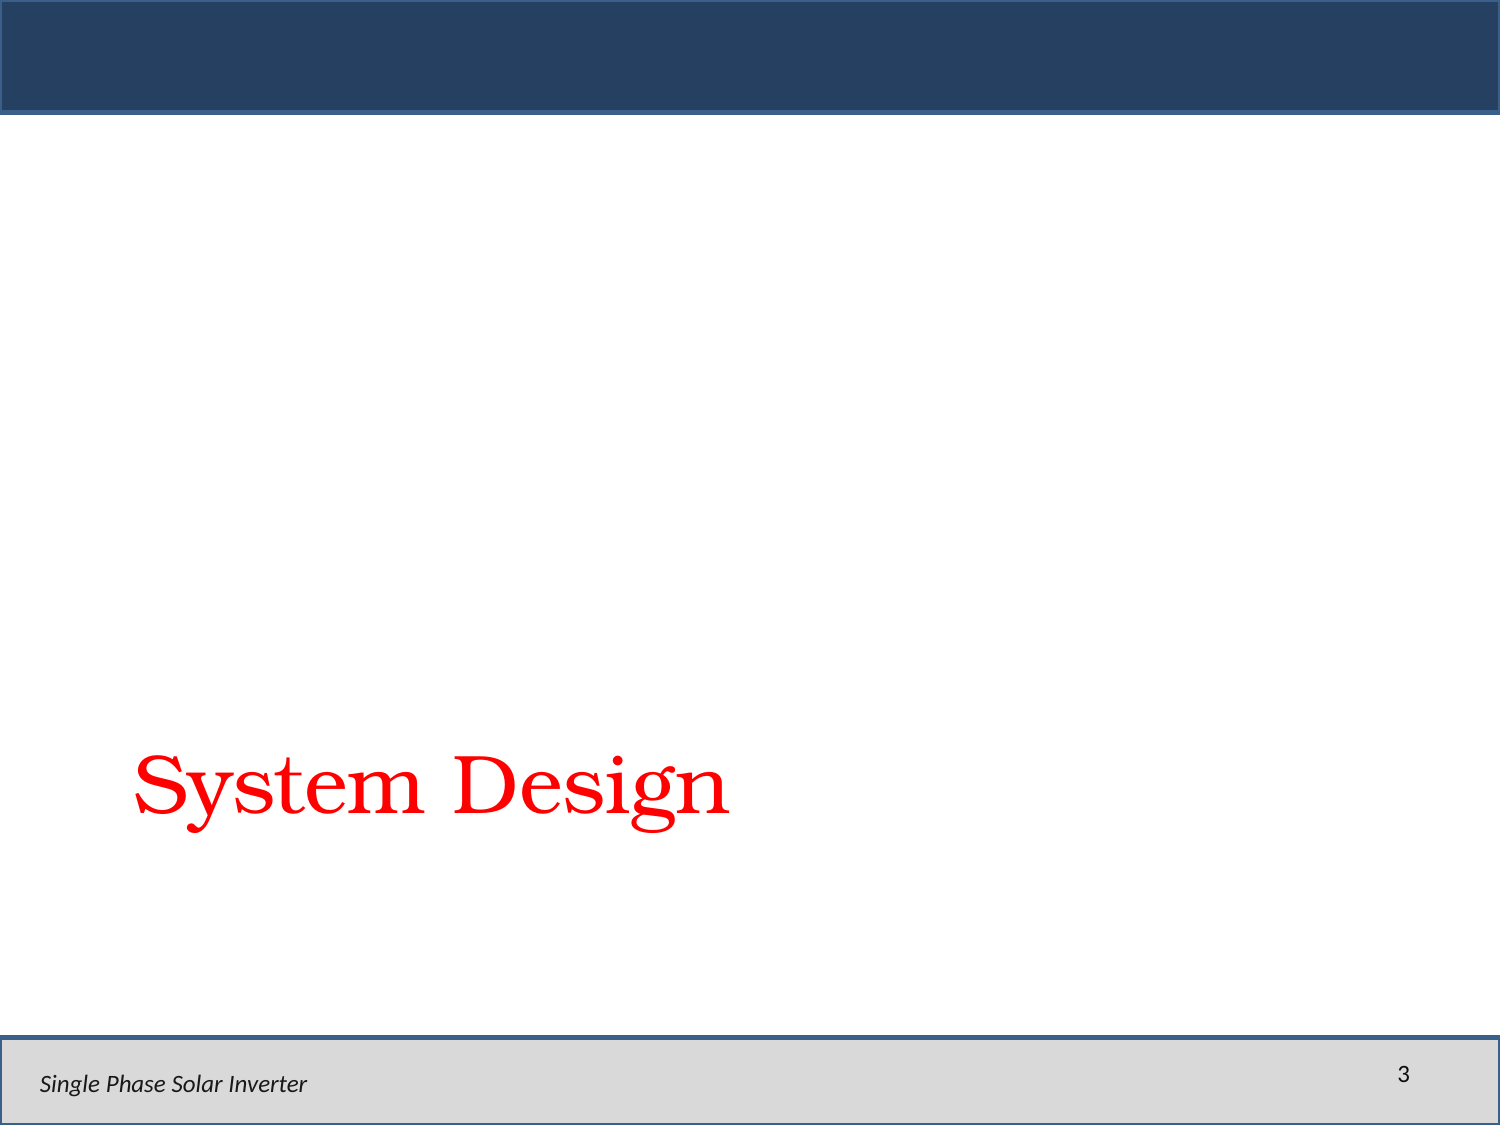

# System Design
3
Single Phase Solar Inverter